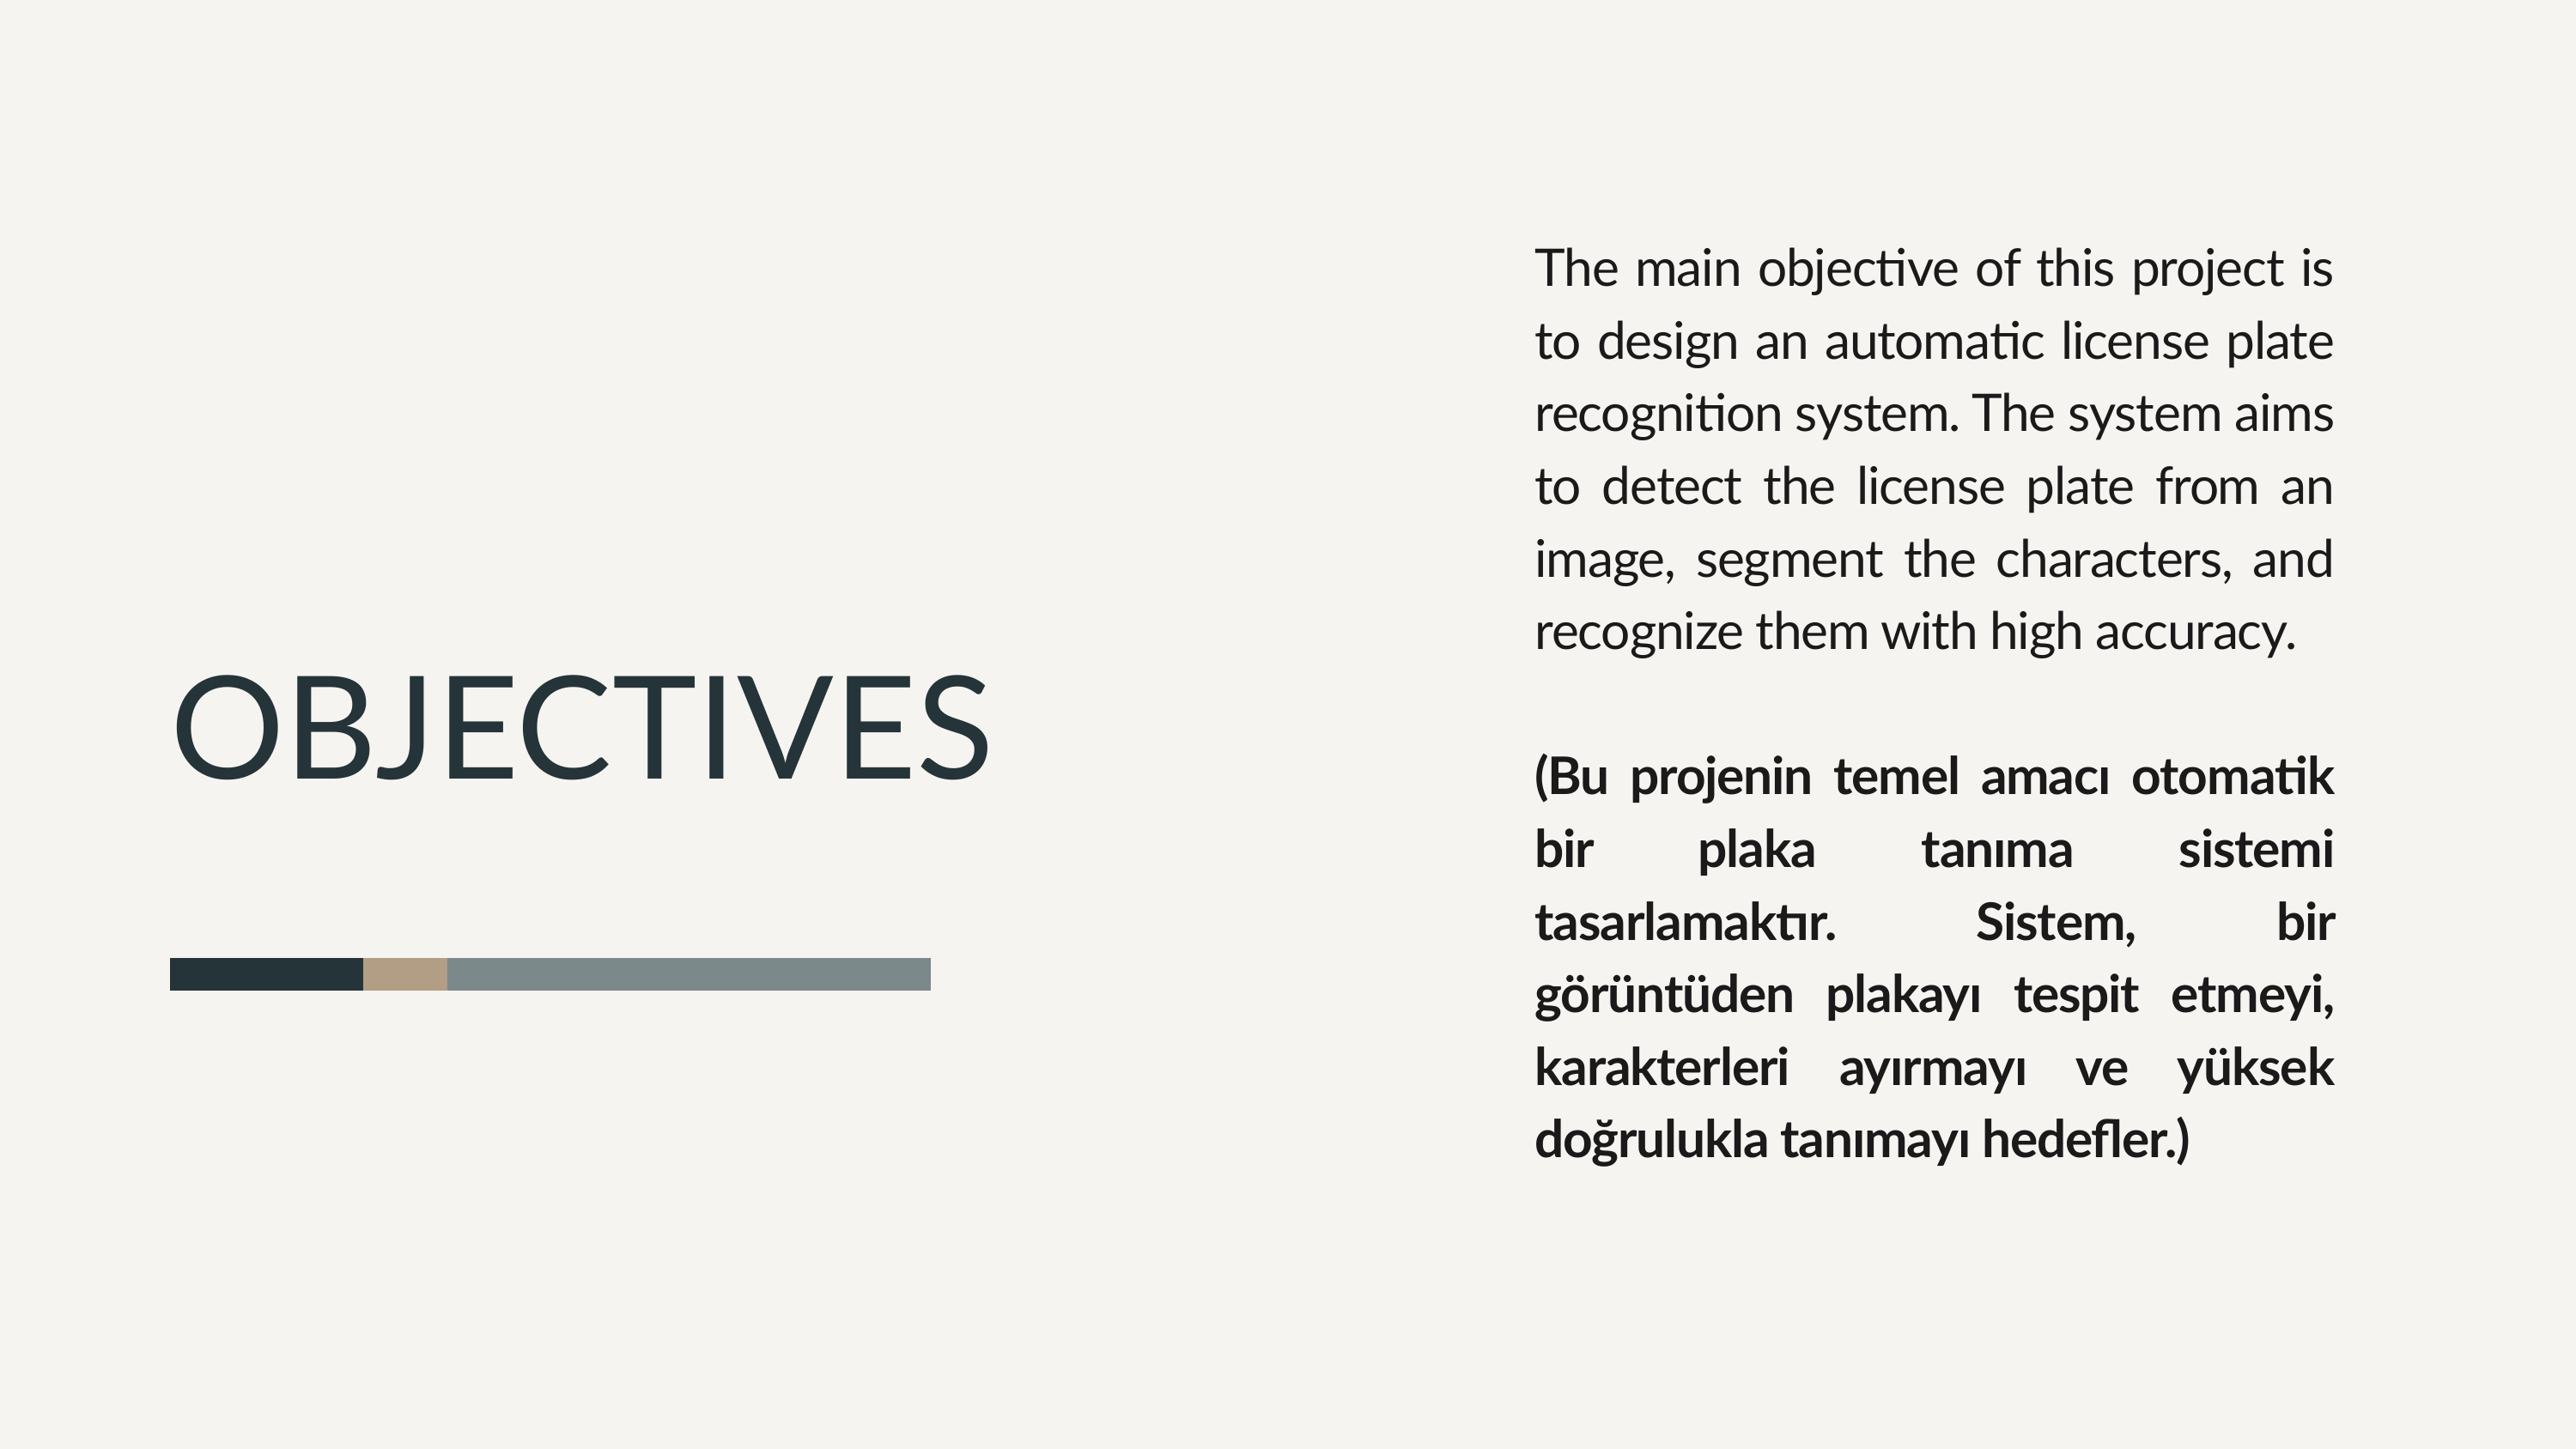

The main objective of this project is to design an automatic license plate recognition system. The system aims to detect the license plate from an image, segment the characters, and recognize them with high accuracy.

(Bu projenin temel amacı otomatik bir plaka tanıma sistemi tasarlamaktır. Sistem, bir görüntüden plakayı tespit etmeyi, karakterleri ayırmayı ve yüksek doğrulukla tanımayı hedefler.)

OBJECTIVES